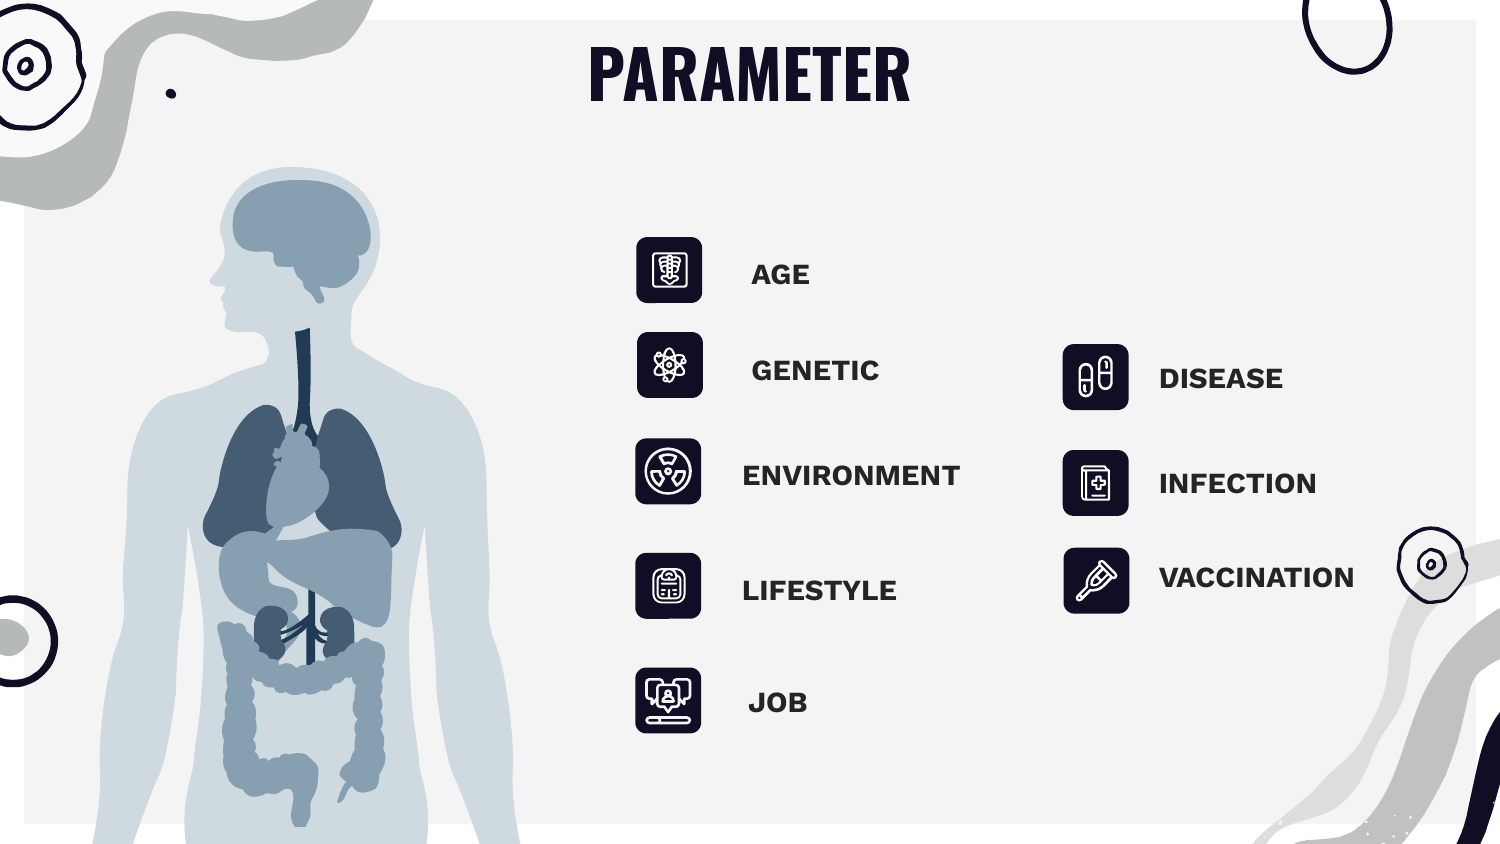

# PARAMETER

AGE

GENETIC
DISEASE

ENVIRONMENT
INFECTION

VACCINATION

LIFESTYLE

JOB